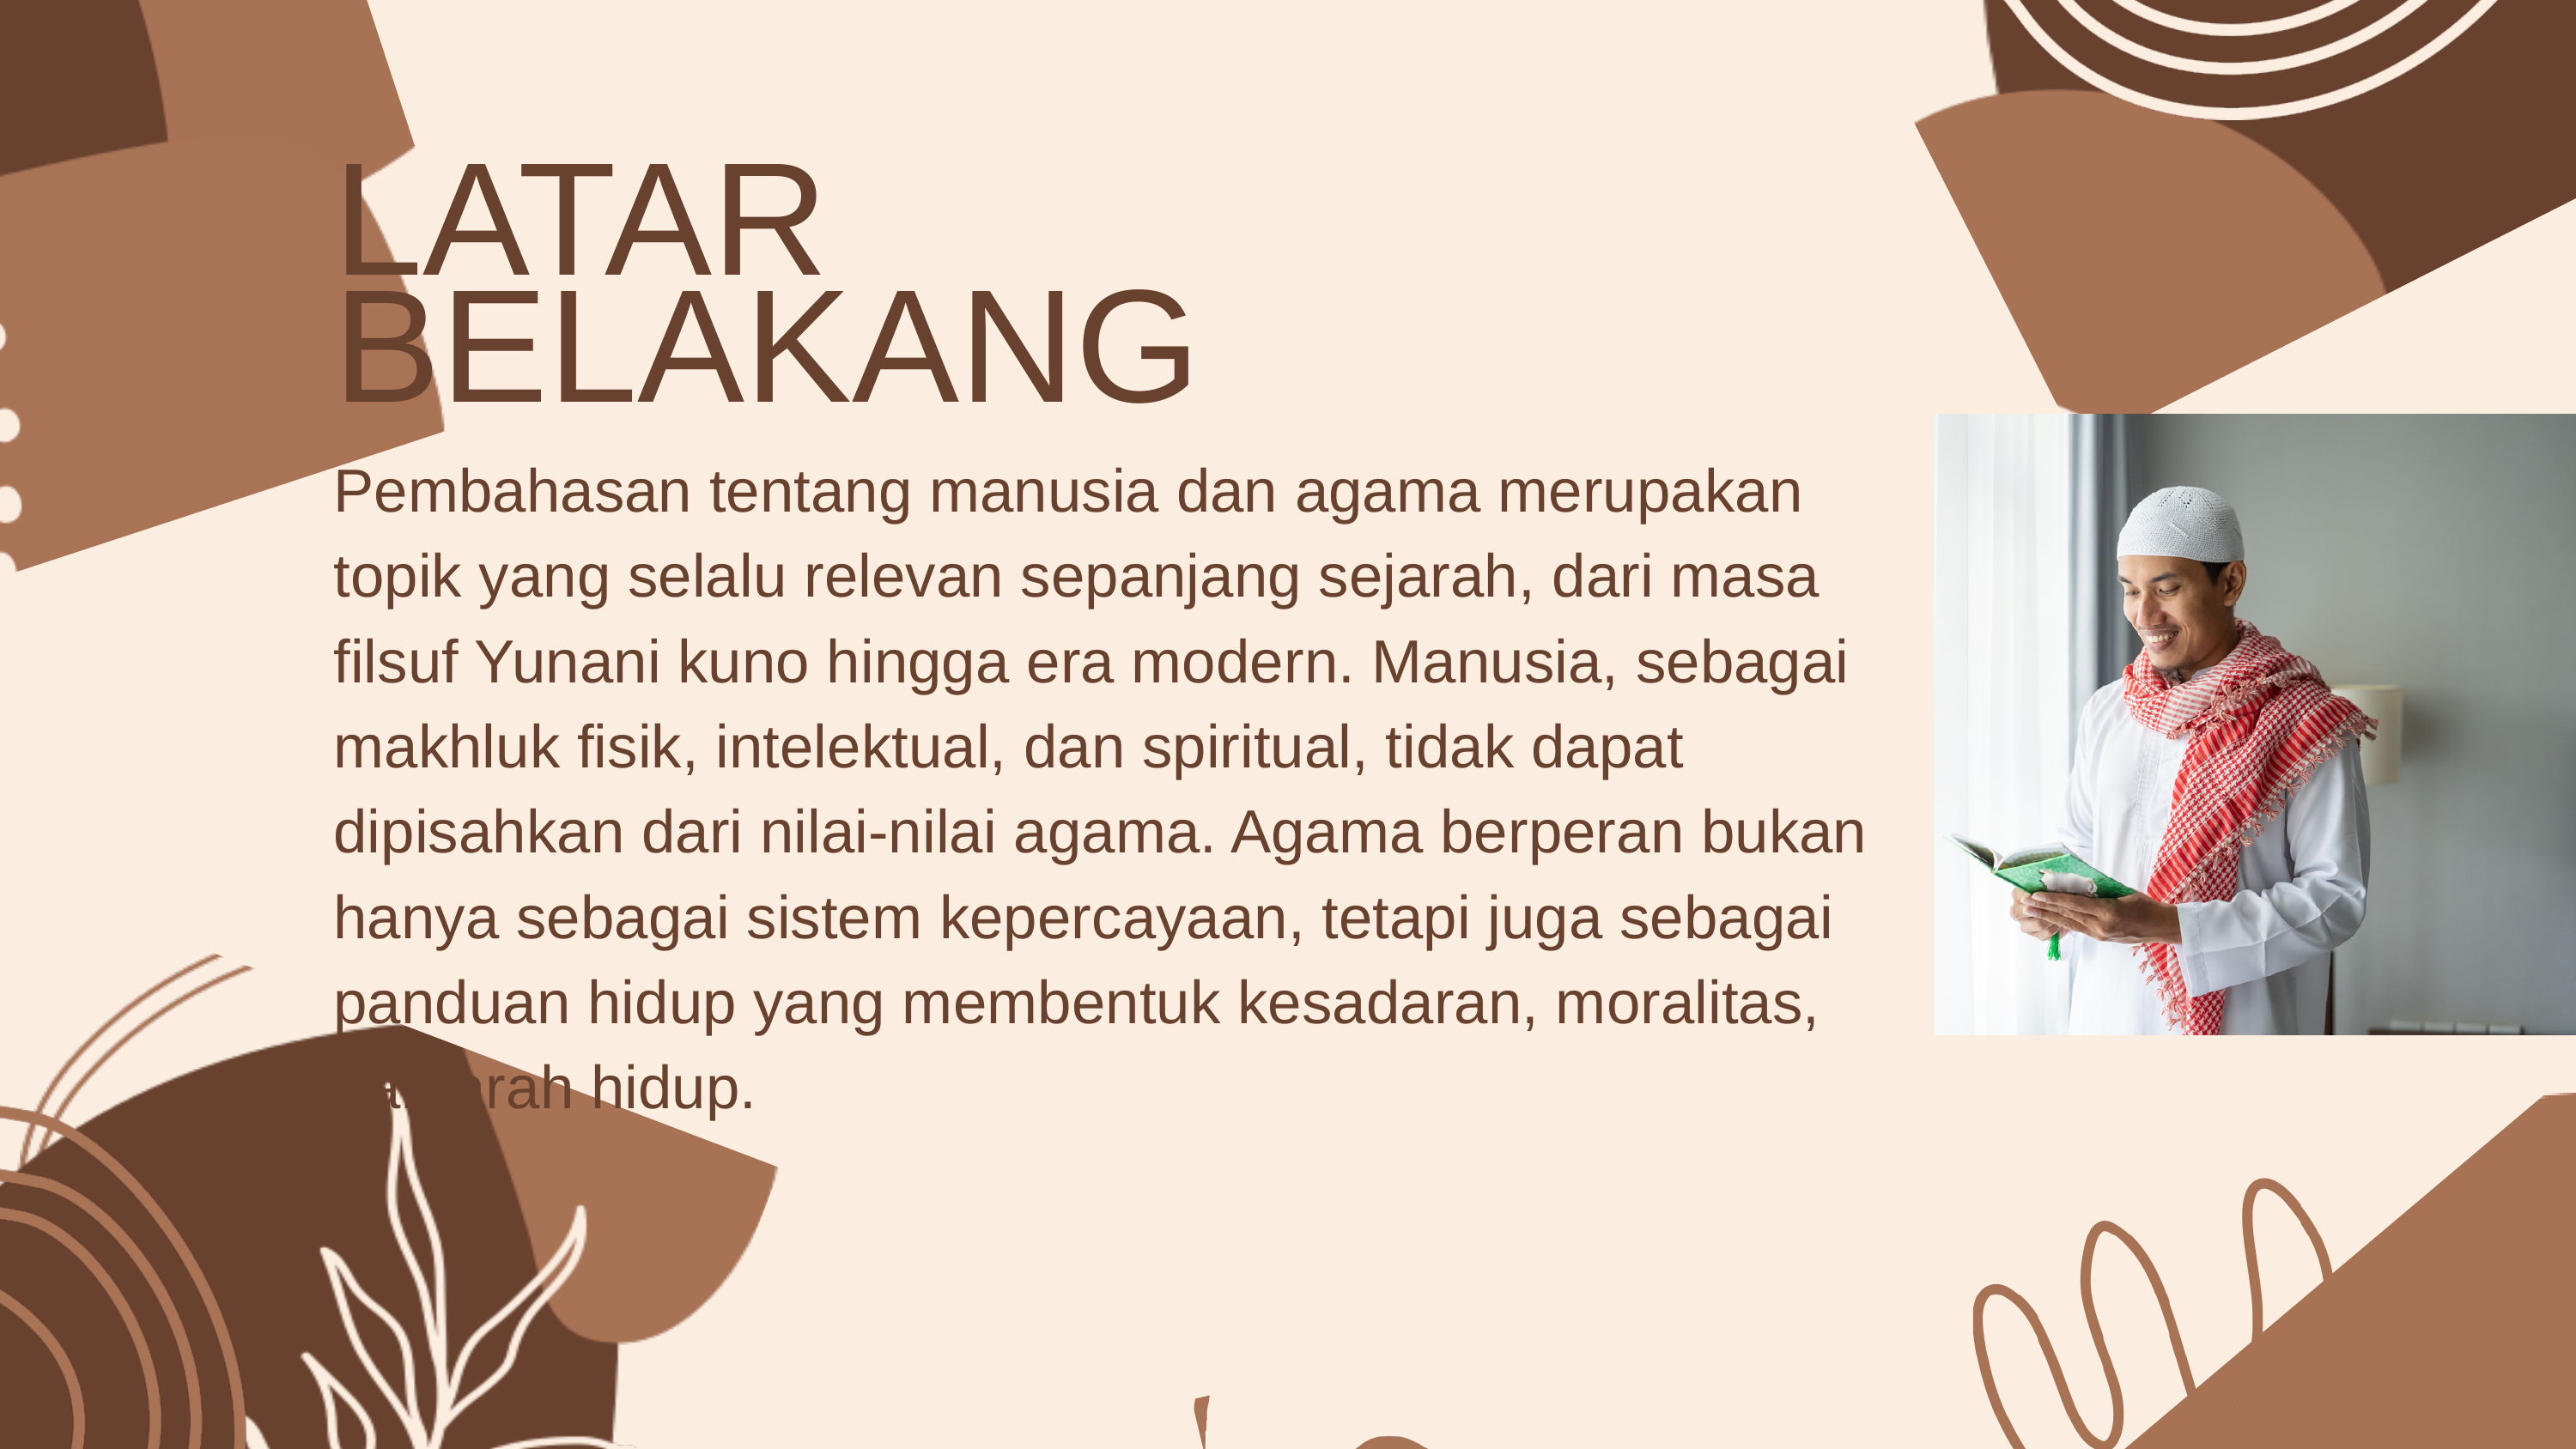

LATAR BELAKANG

Pembahasan tentang manusia dan agama merupakan topik yang selalu relevan sepanjang sejarah, dari masa filsuf Yunani kuno hingga era modern. Manusia, sebagai makhluk fisik, intelektual, dan spiritual, tidak dapat dipisahkan dari nilai-nilai agama. Agama berperan bukan hanya sebagai sistem kepercayaan, tetapi juga sebagai panduan hidup yang membentuk kesadaran, moralitas, dan arah hidup.